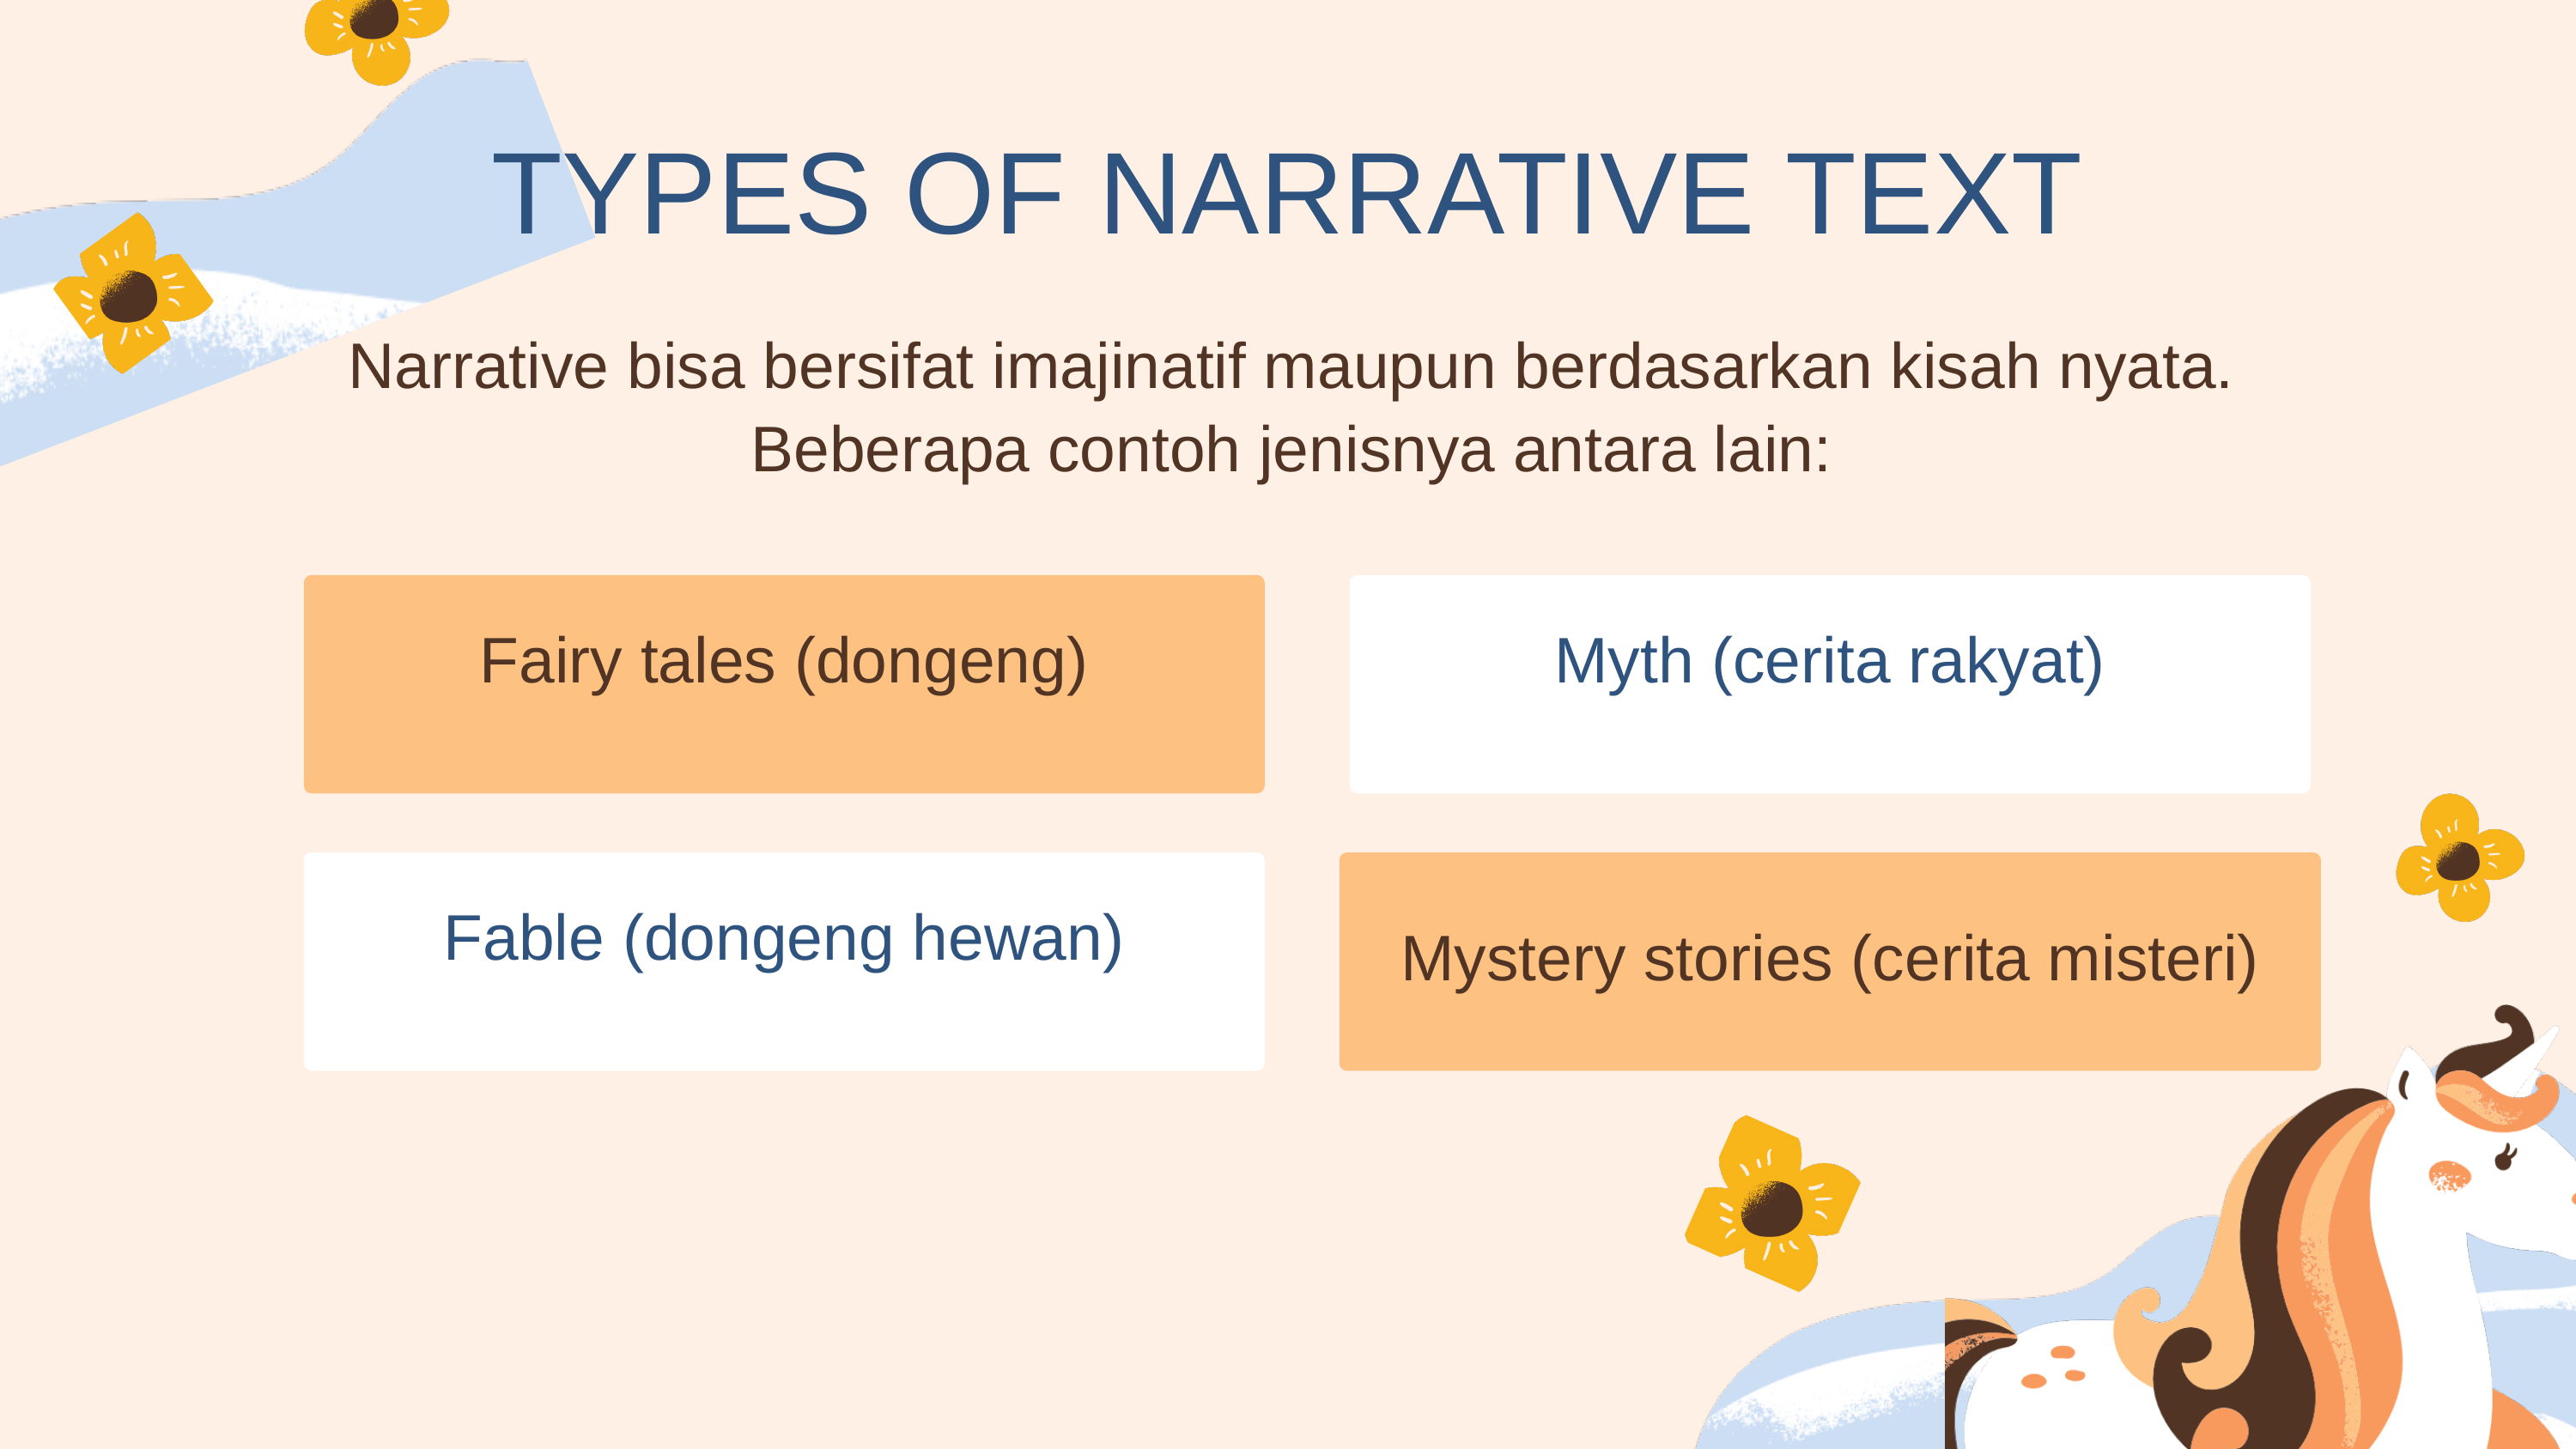

TYPES OF NARRATIVE TEXT

Narrative bisa bersifat imajinatif maupun berdasarkan kisah nyata. Beberapa contoh jenisnya antara lain:

Fairy tales (dongeng)

Myth (cerita rakyat)

Mystery stories (cerita misteri)

Fable (dongeng hewan)